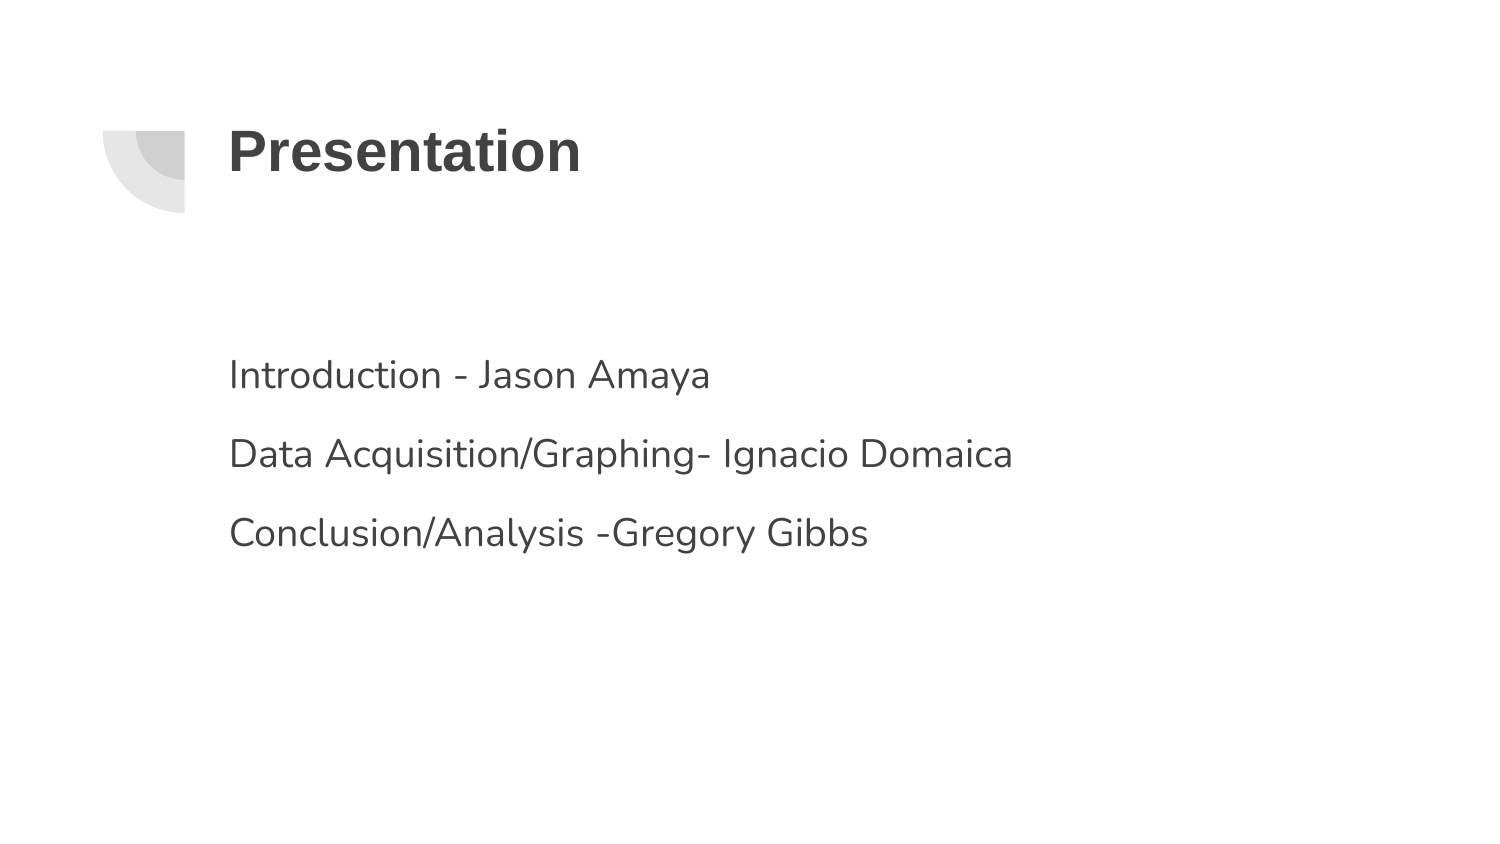

# Presentation
Introduction - Jason Amaya
Data Acquisition/Graphing- Ignacio Domaica
Conclusion/Analysis -Gregory Gibbs
Ja AmayaJason Amaya